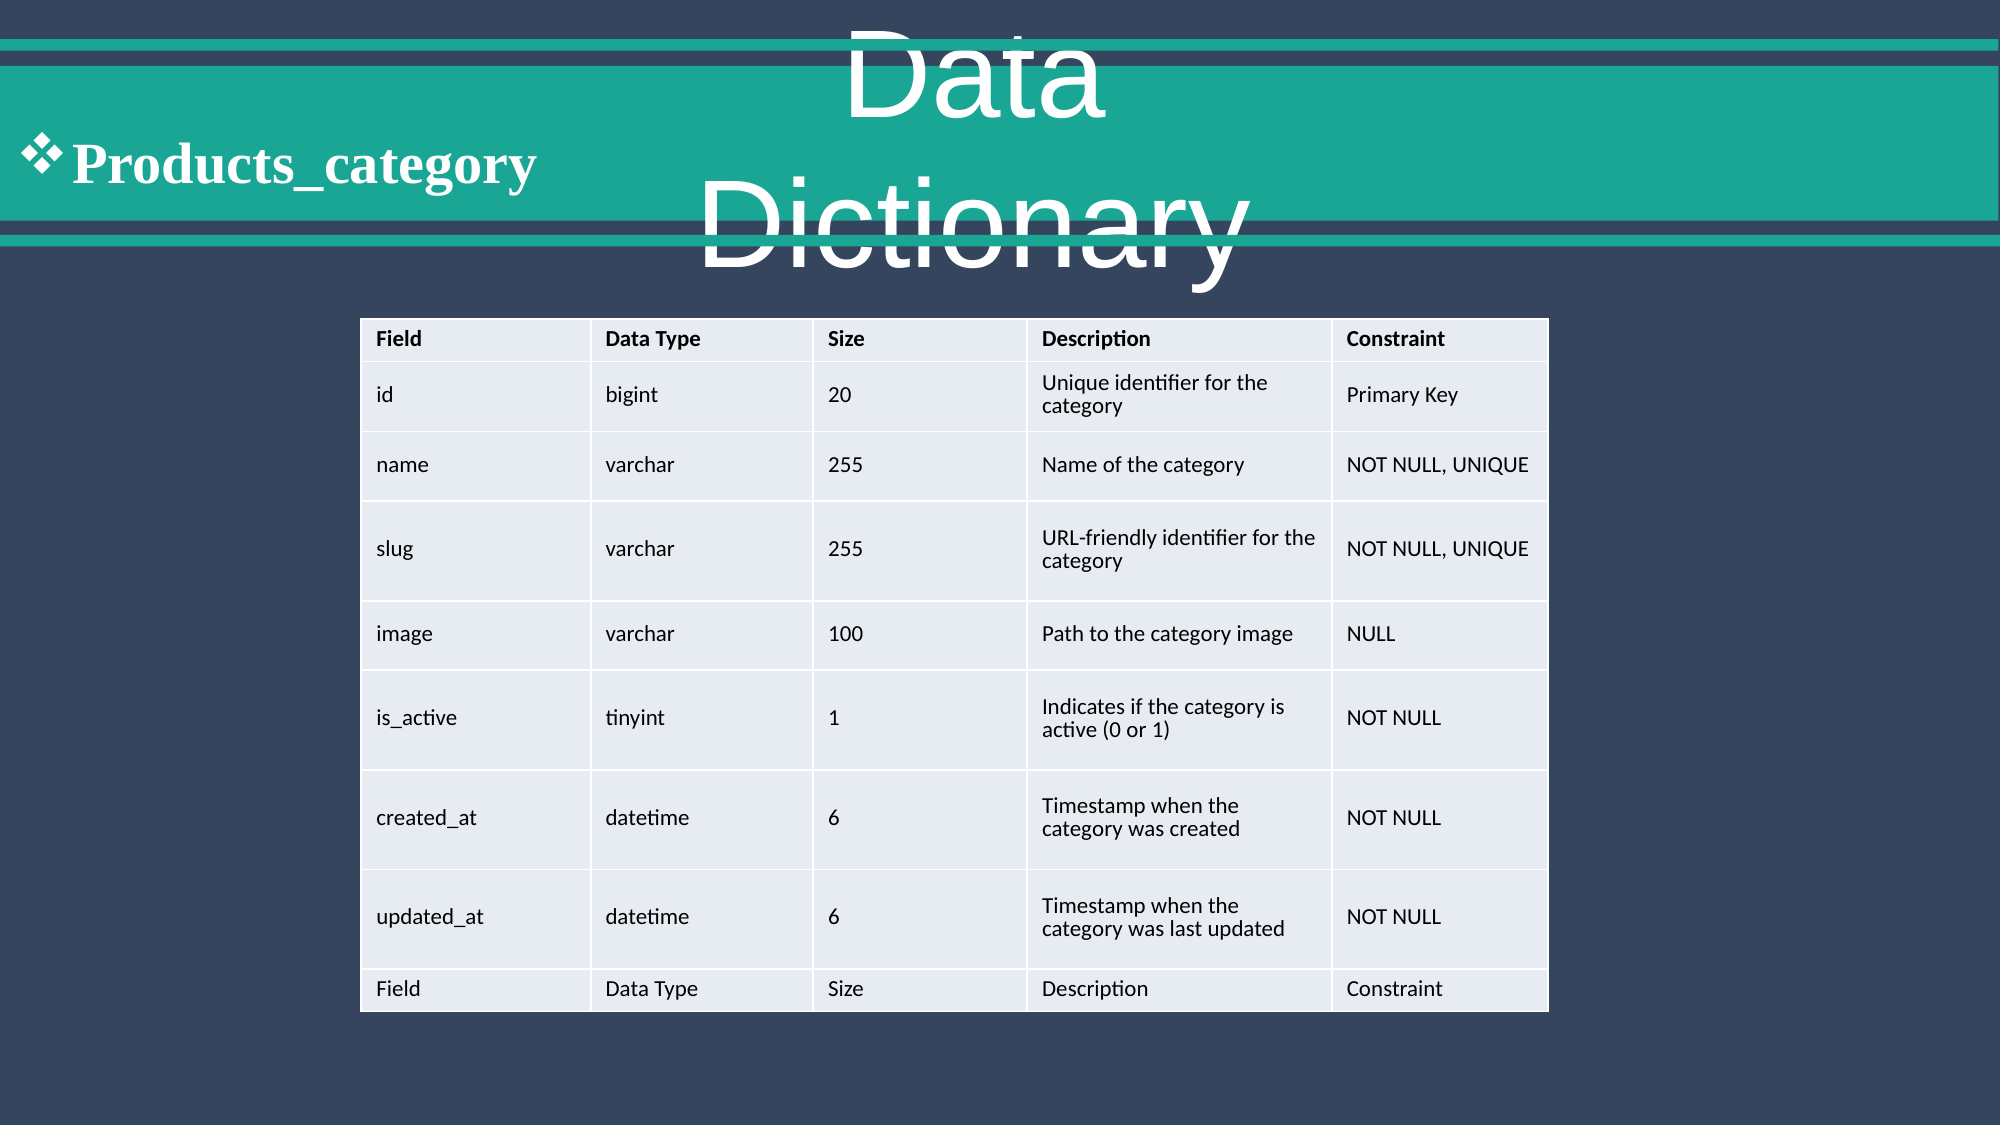

Data Dictionary

Products_category

| Field | Data Type | Size | Description | Constraint |
| --- | --- | --- | --- | --- |
| id | bigint | 20 | Unique identifier for the category | Primary Key |
| name | varchar | 255 | Name of the category | NOT NULL, UNIQUE |
| slug | varchar | 255 | URL-friendly identifier for the category | NOT NULL, UNIQUE |
| image | varchar | 100 | Path to the category image | NULL |
| is\_active | tinyint | 1 | Indicates if the category is active (0 or 1) | NOT NULL |
| created\_at | datetime | 6 | Timestamp when the category was created | NOT NULL |
| updated\_at | datetime | 6 | Timestamp when the category was last updated | NOT NULL |
| Field | Data Type | Size | Description | Constraint |